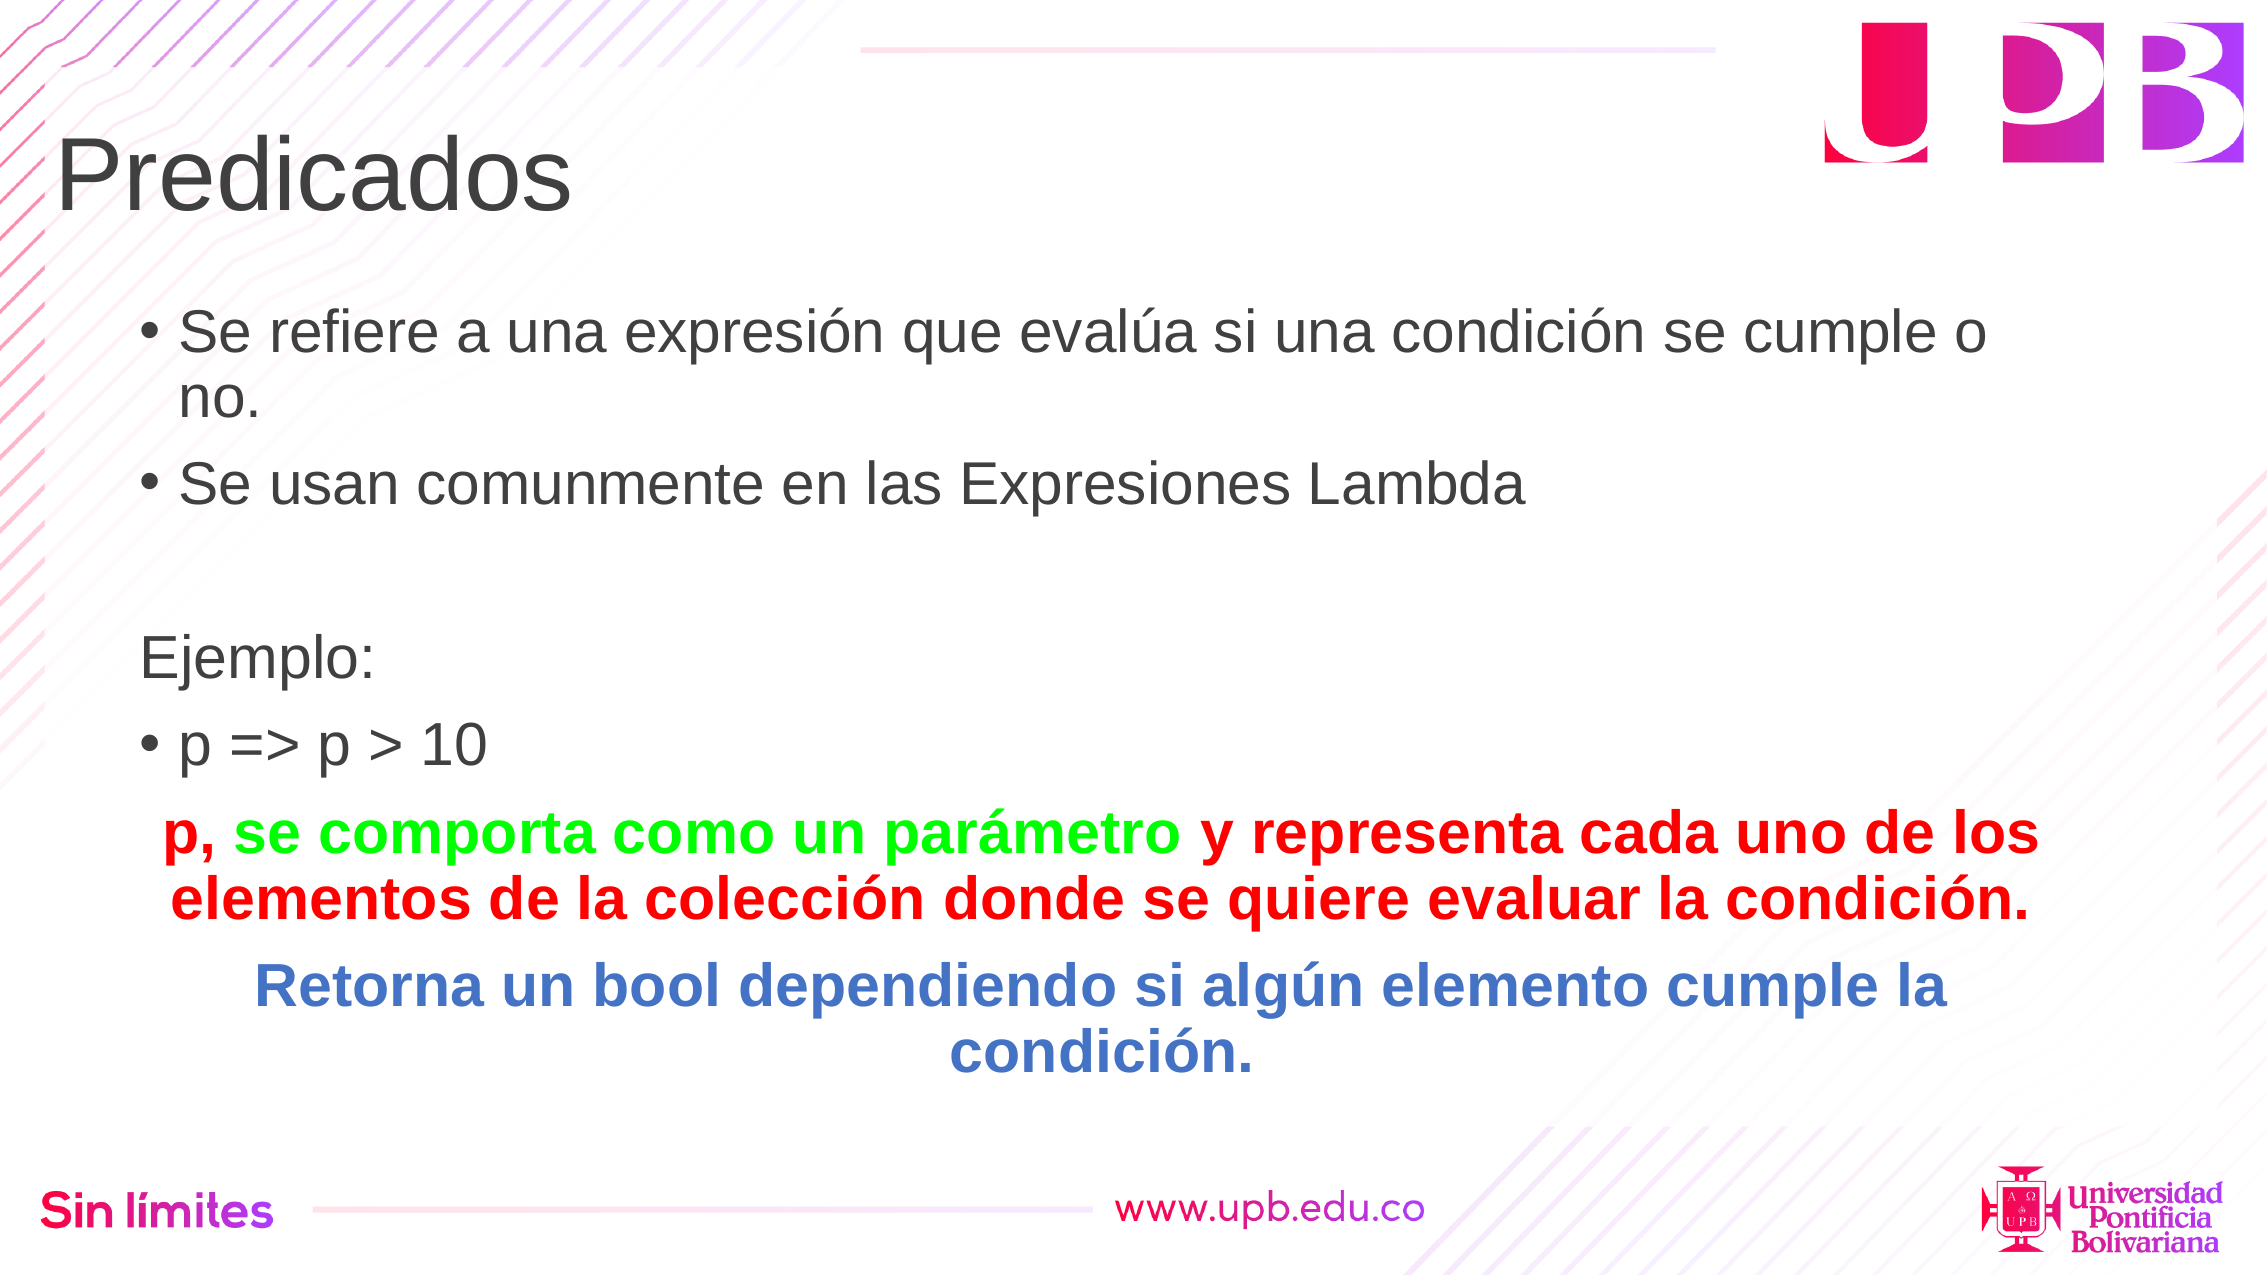

# Predicados
Se refiere a una expresión que evalúa si una condición se cumple o no.
Se usan comunmente en las Expresiones Lambda

Ejemplo:
p => p > 10
p, se comporta como un parámetro y representa cada uno de los elementos de la colección donde se quiere evaluar la condición.
Retorna un bool dependiendo si algún elemento cumple la condición.